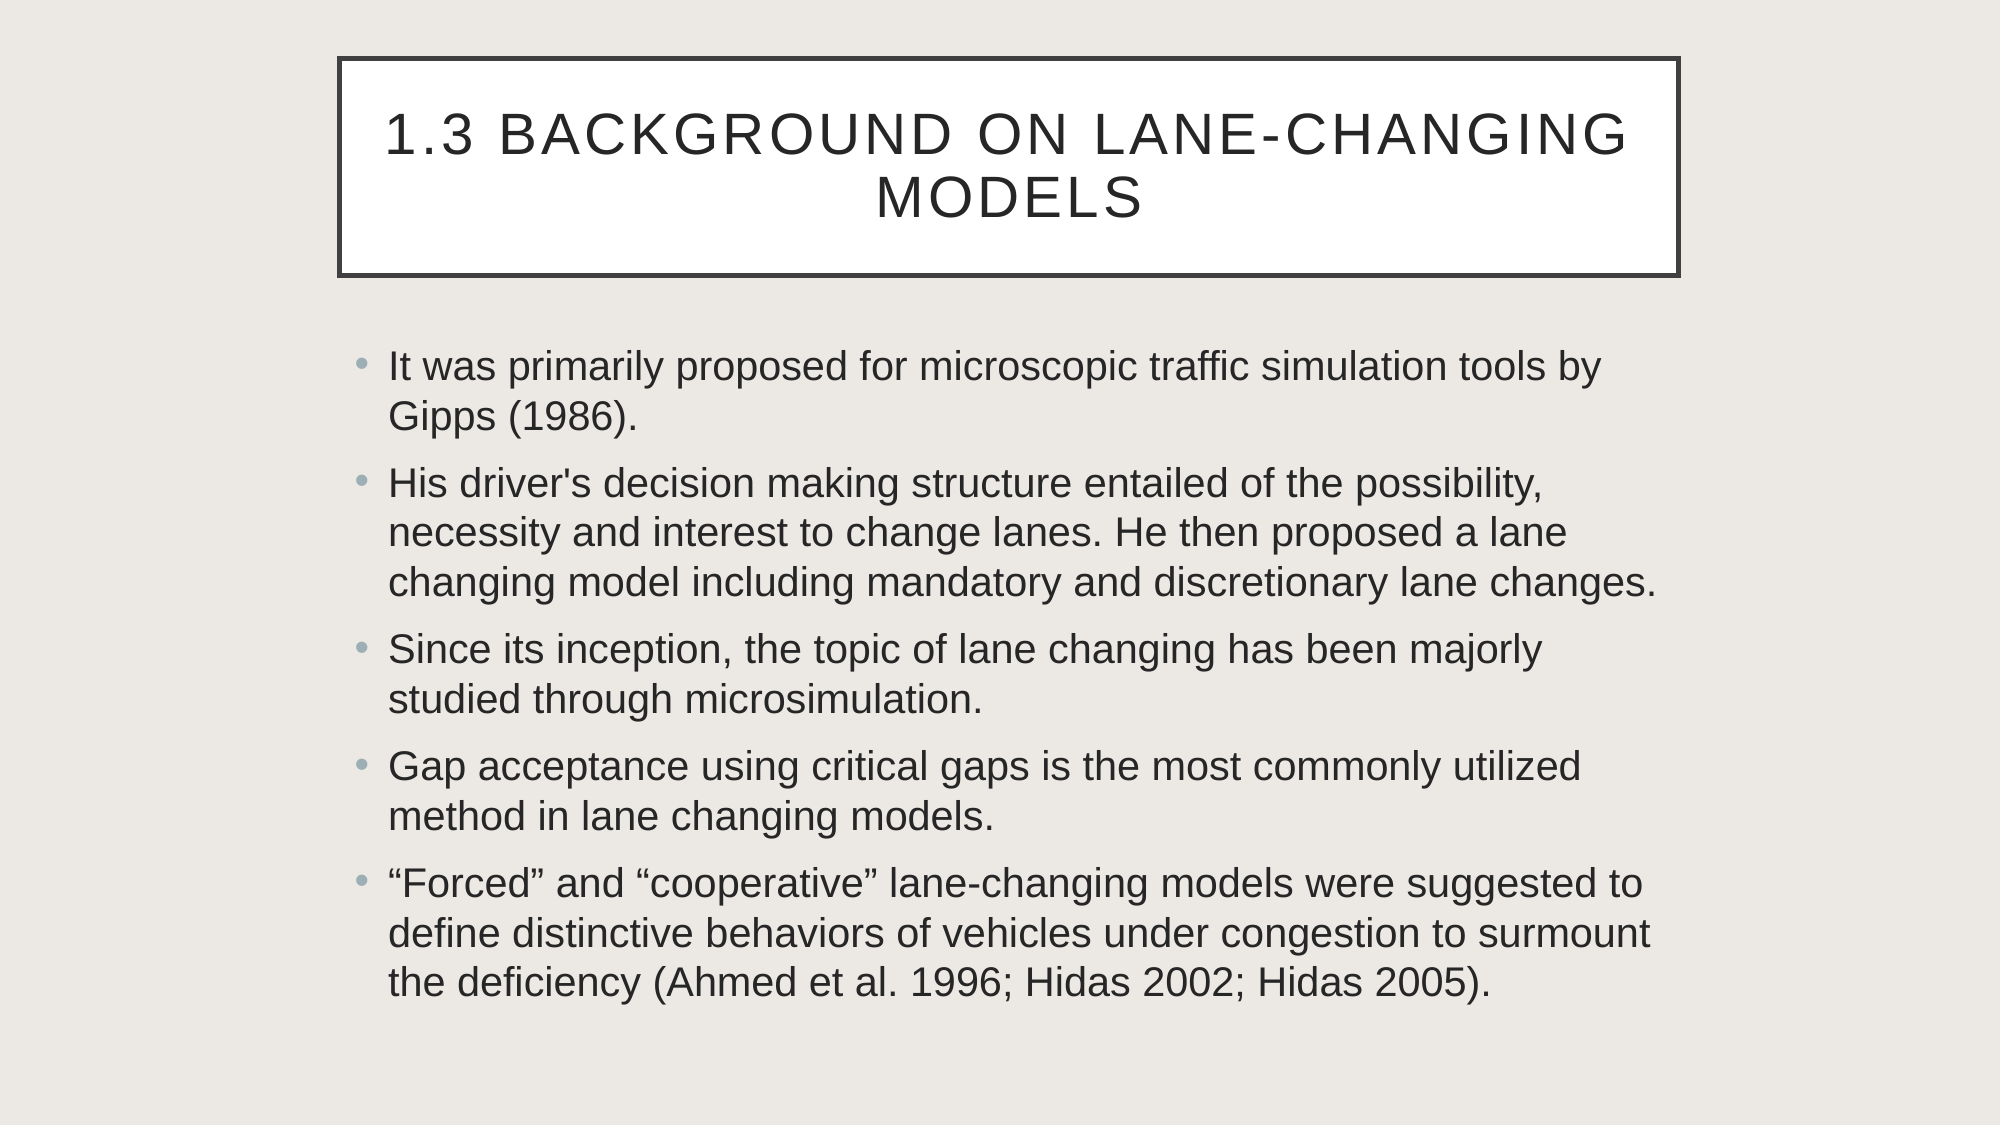

# 1.3 Background on Lane-Changing Models
It was primarily proposed for microscopic traffic simulation tools by Gipps (1986).
His driver's decision making structure entailed of the possibility, necessity and interest to change lanes. He then proposed a lane changing model including mandatory and discretionary lane changes.
Since its inception, the topic of lane changing has been majorly studied through microsimulation.
Gap acceptance using critical gaps is the most commonly utilized method in lane changing models.
“Forced” and “cooperative” lane-changing models were suggested to define distinctive behaviors of vehicles under congestion to surmount the deficiency (Ahmed et al. 1996; Hidas 2002; Hidas 2005).